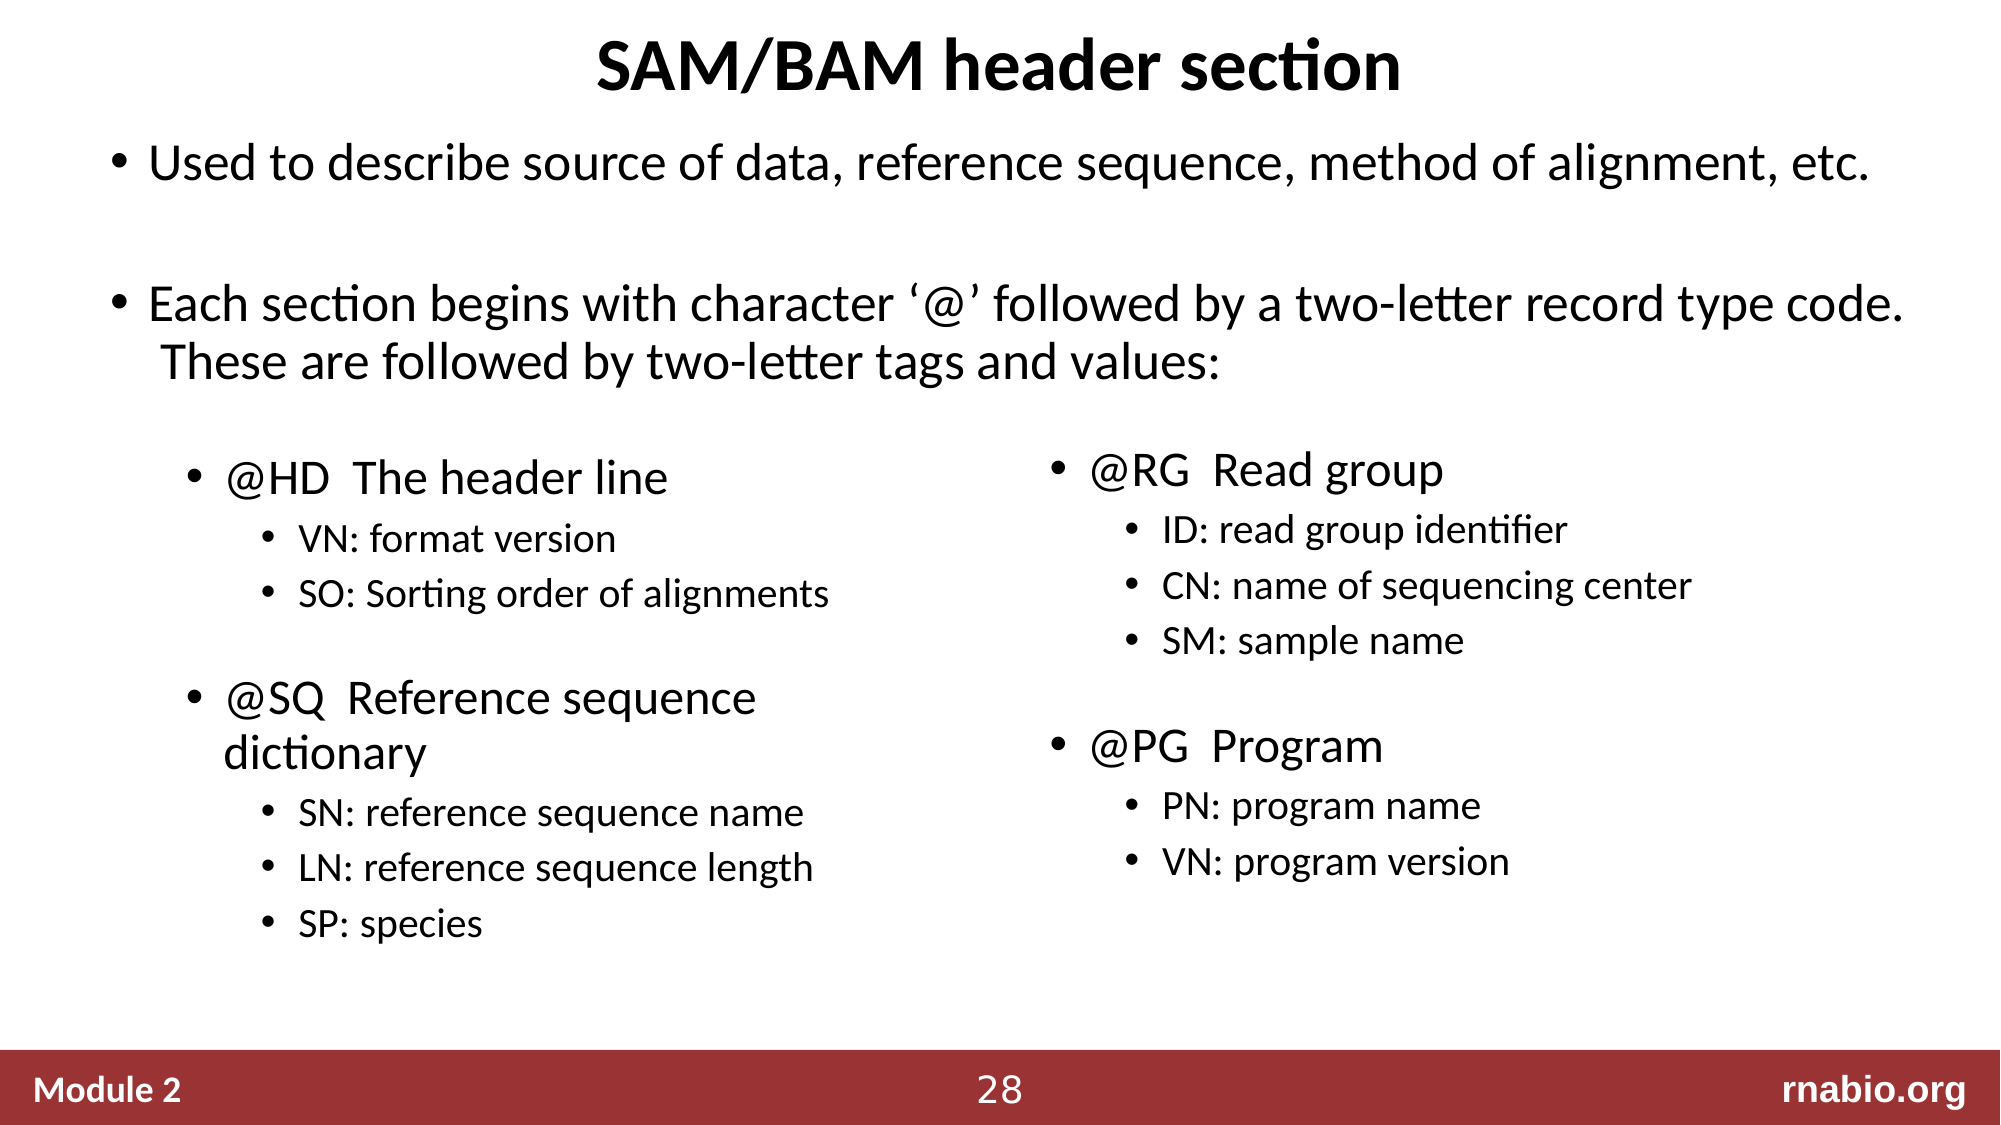

# SAM/BAM header section
Used to describe source of data, reference sequence, method of alignment, etc.
Each section begins with character ‘@’ followed by a two-letter record type code.  These are followed by two-letter tags and values:
@RG  Read group
ID: read group identifier
CN: name of sequencing center
SM: sample name
@PG  Program
PN: program name
VN: program version
@HD  The header line
VN: format version
SO: Sorting order of alignments
@SQ  Reference sequence dictionary
SN: reference sequence name
LN: reference sequence length
SP: species